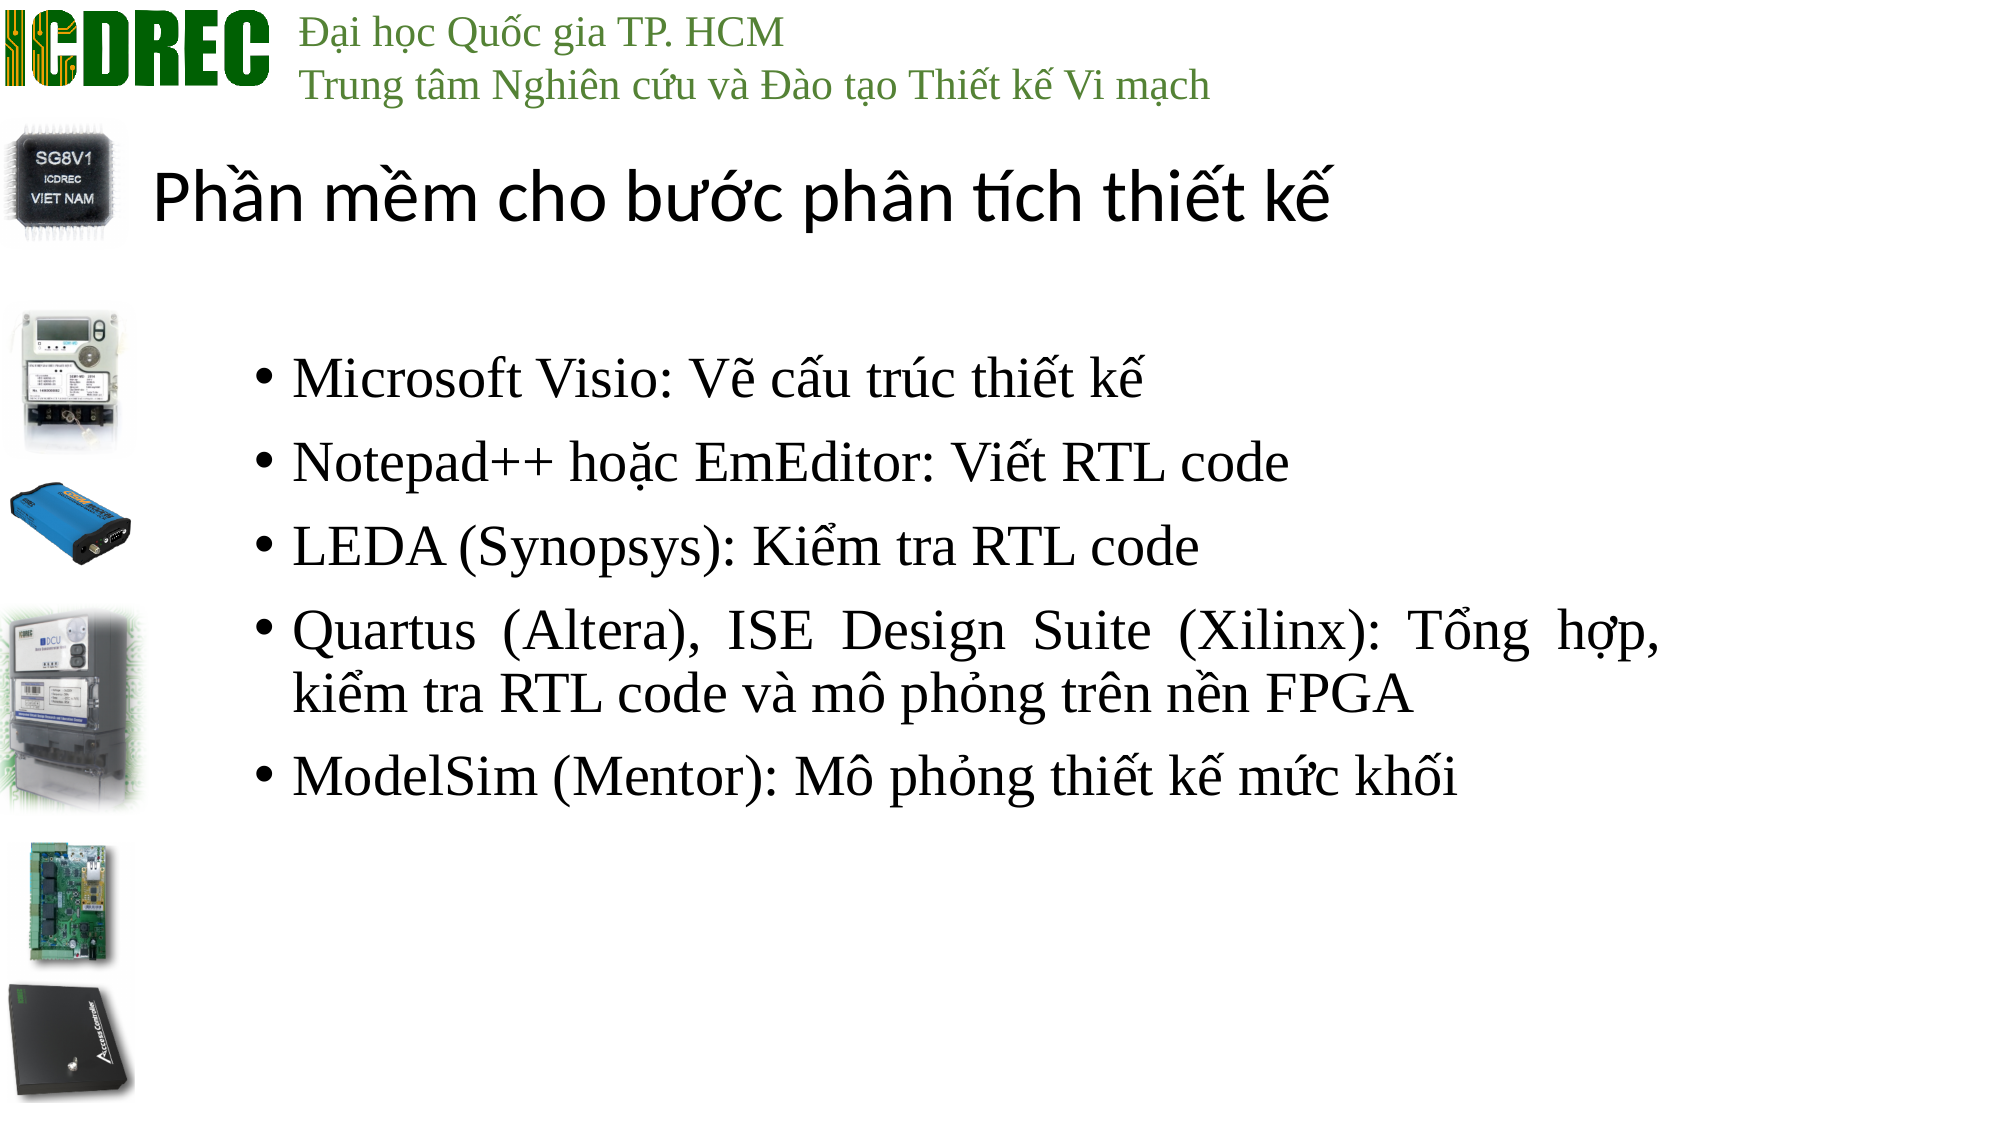

# Phần mềm cho bước phân tích thiết kế
Microsoft Visio: Vẽ cấu trúc thiết kế
Notepad++ hoặc EmEditor: Viết RTL code
LEDA (Synopsys): Kiểm tra RTL code
Quartus (Altera), ISE Design Suite (Xilinx): Tổng hợp, kiểm tra RTL code và mô phỏng trên nền FPGA
ModelSim (Mentor): Mô phỏng thiết kế mức khối